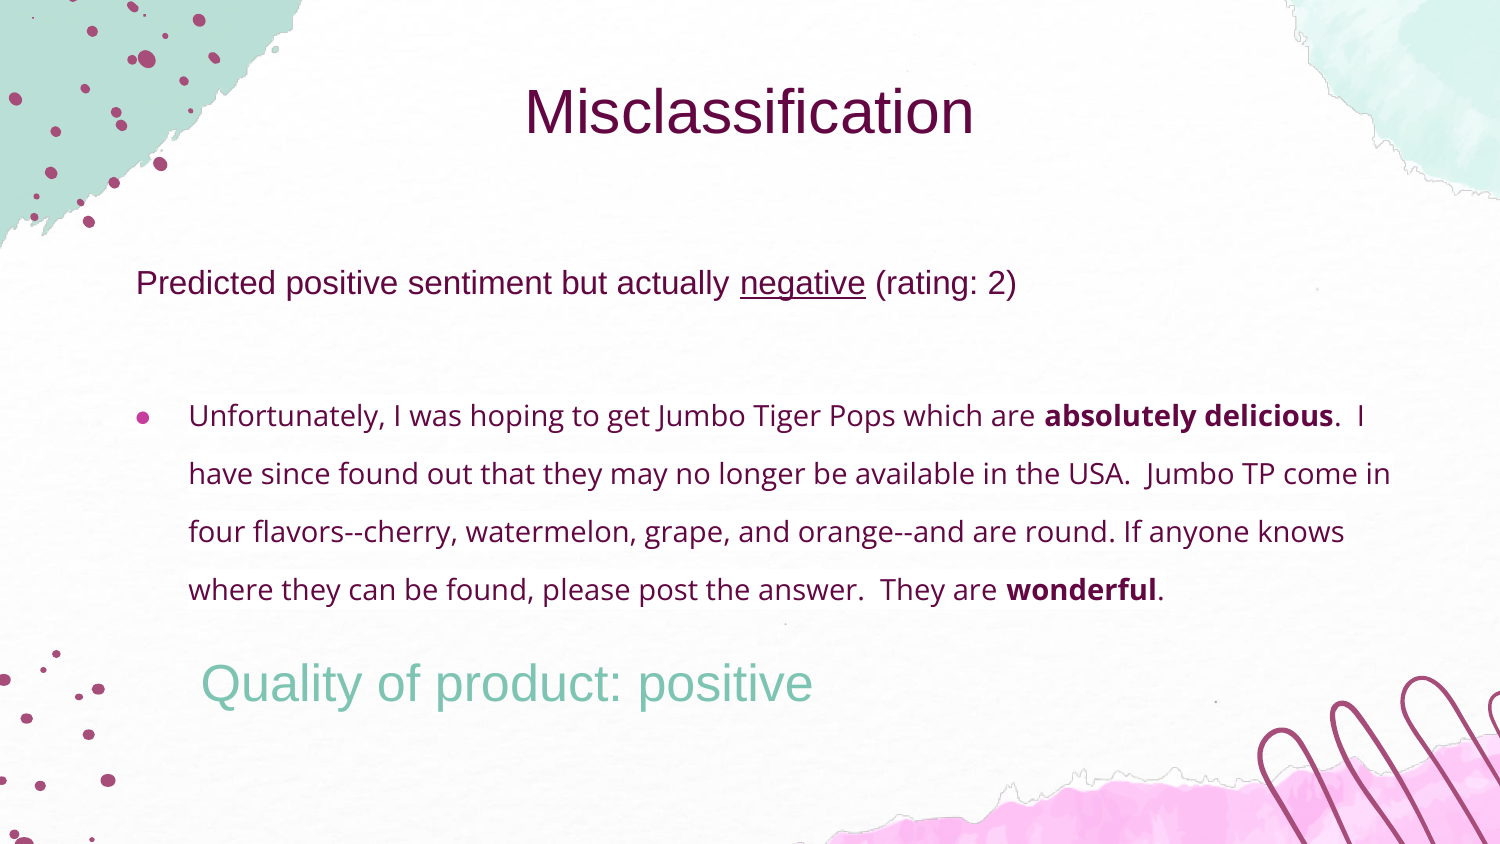

Misclassification
# Predicted positive sentiment but actually negative (rating: 2)
Unfortunately, I was hoping to get Jumbo Tiger Pops which are absolutely delicious.  I have since found out that they may no longer be available in the USA.  Jumbo TP come in four flavors--cherry, watermelon, grape, and orange--and are round. If anyone knows where they can be found, please post the answer.  They are wonderful.

Quality of product: positive